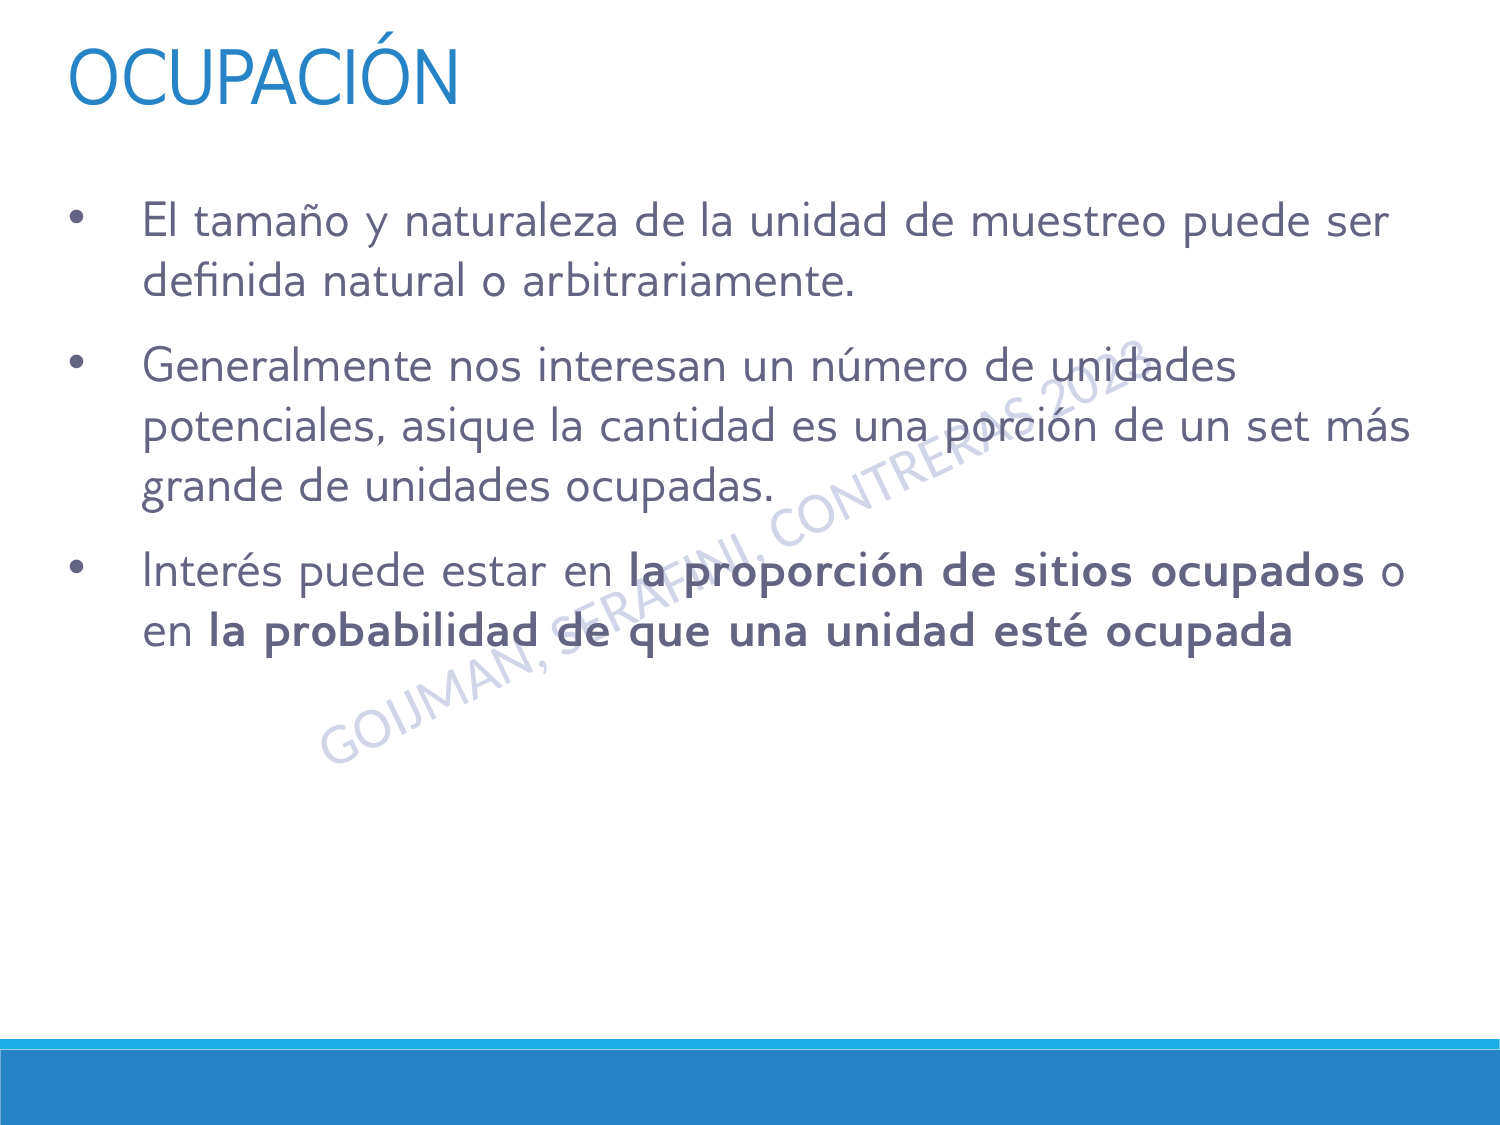

OCUPACIÓN
El tamaño y naturaleza de la unidad de muestreo puede ser definida natural o arbitrariamente.
Generalmente nos interesan un número de unidades potenciales, asique la cantidad es una porción de un set más grande de unidades ocupadas.
Interés puede estar en la proporción de sitios ocupados o en la probabilidad de que una unidad esté ocupada